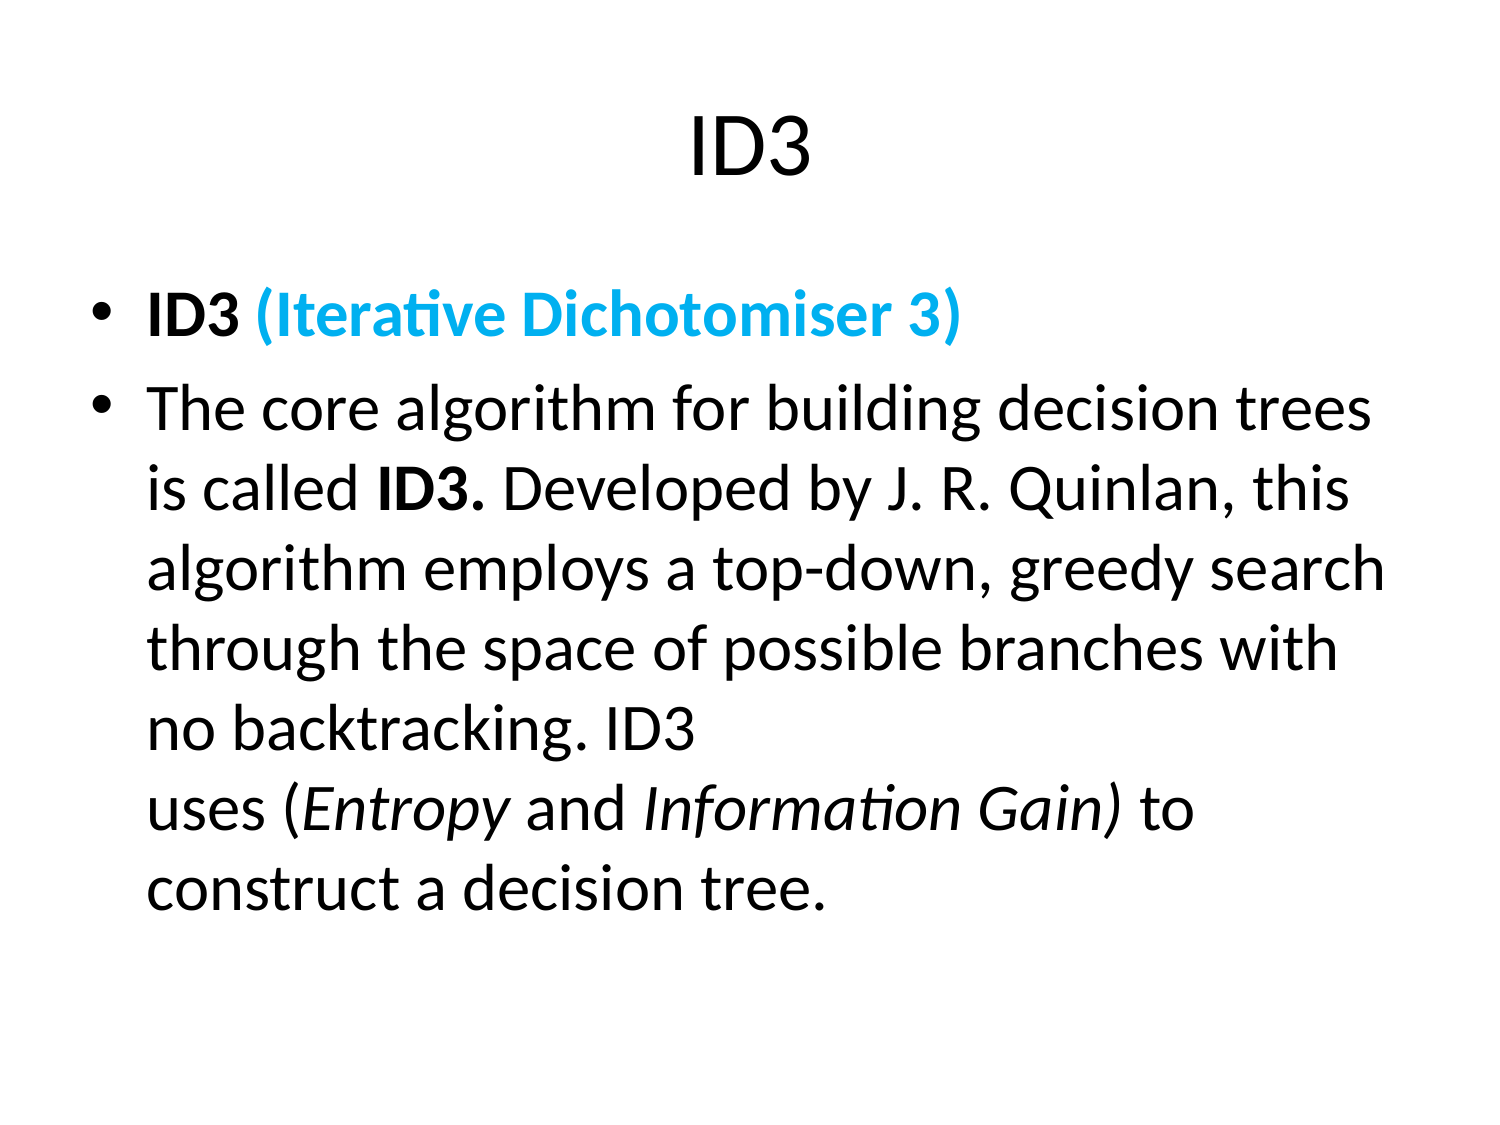

# ID3
ID3 (Iterative Dichotomiser 3)
The core algorithm for building decision trees is called ID3. Developed by J. R. Quinlan, this algorithm employs a top-down, greedy search through the space of possible branches with no backtracking. ID3 uses (Entropy and Information Gain) to construct a decision tree.